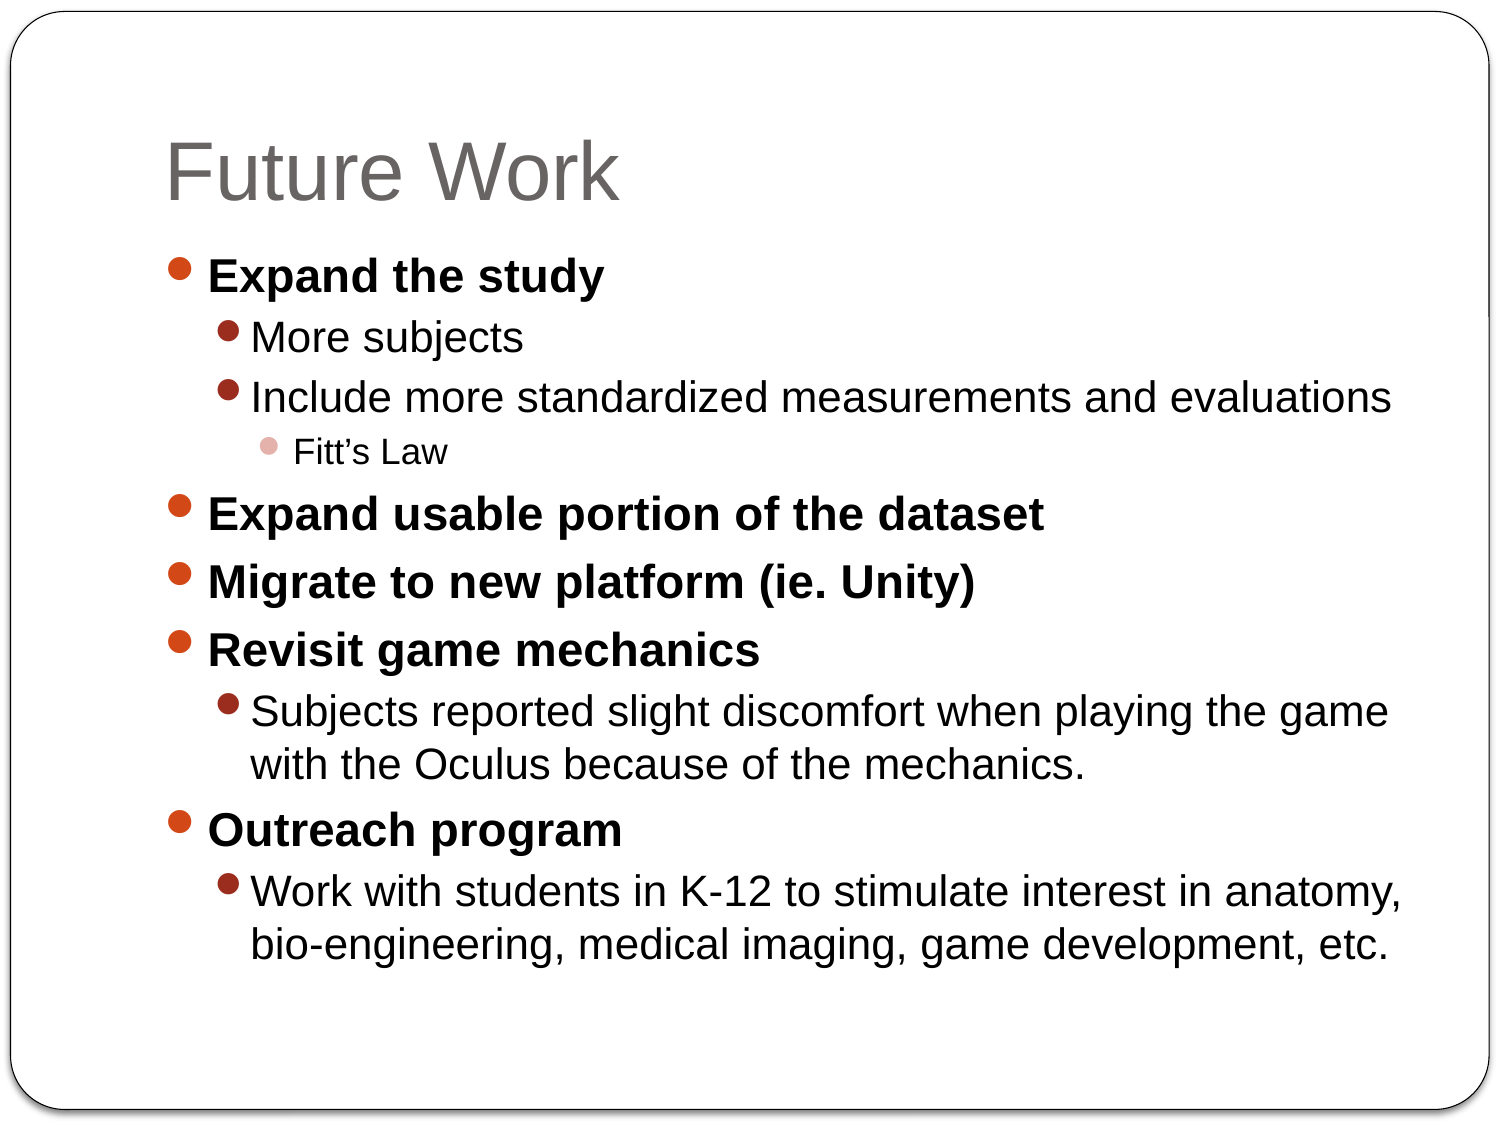

# Future Work
Expand the study
More subjects
Include more standardized measurements and evaluations
Fitt’s Law
Expand usable portion of the dataset
Migrate to new platform (ie. Unity)
Revisit game mechanics
Subjects reported slight discomfort when playing the game with the Oculus because of the mechanics.
Outreach program
Work with students in K-12 to stimulate interest in anatomy, bio-engineering, medical imaging, game development, etc.